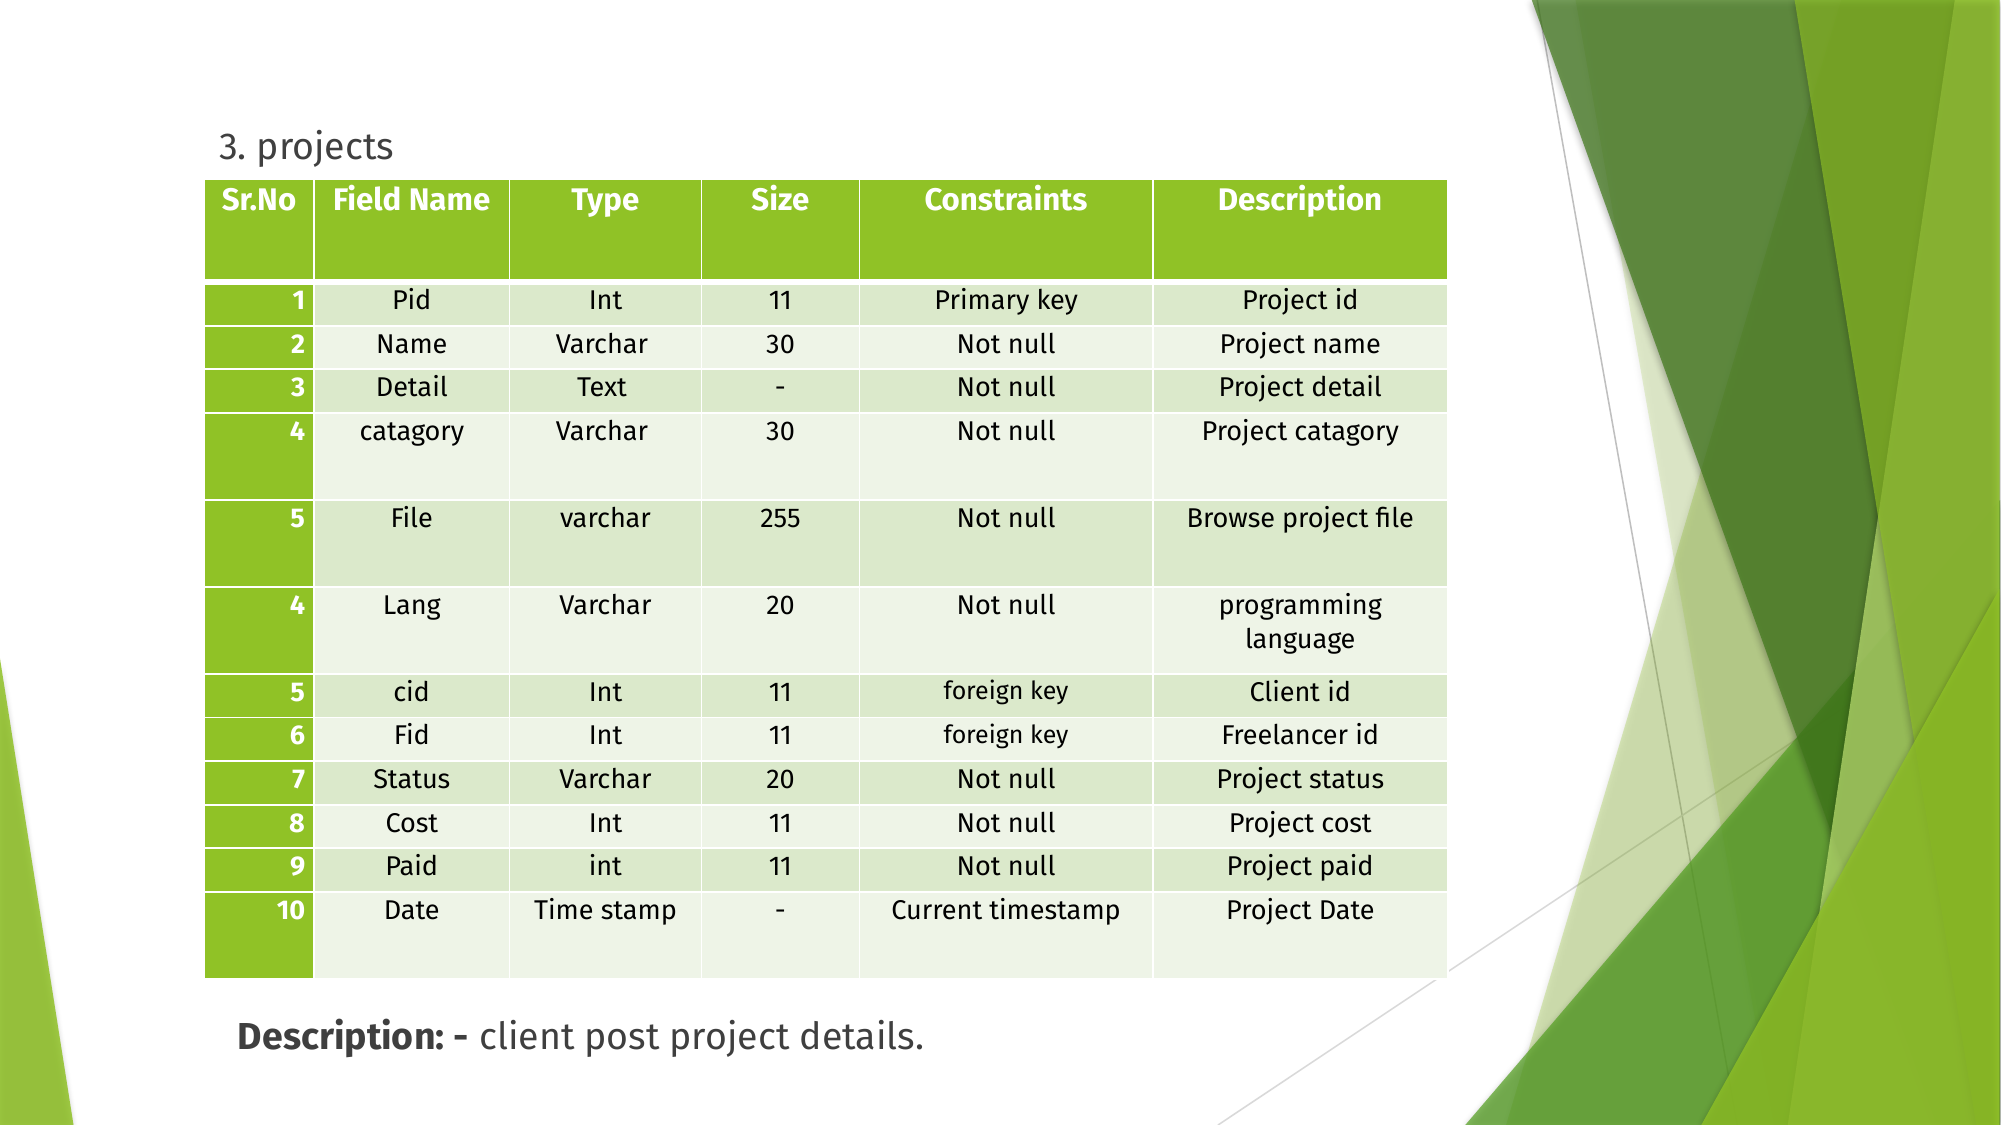

3. projects

| Sr.No | Field Name | Type | Size | Constraints | Description |
| --- | --- | --- | --- | --- | --- |
| 1 | Pid | Int | 11 | Primary key | Project id |
| 2 | Name | Varchar | 30 | Not null | Project name |
| 3 | Detail | Text | - | Not null | Project detail |
| 4 | catagory | Varchar | 30 | Not null | Project catagory |
| 5 | File | varchar | 255 | Not null | Browse project file |
| 4 | Lang | Varchar | 20 | Not null | programming language |
| 5 | cid | Int | 11 | foreign key | Client id |
| 6 | Fid | Int | 11 | foreign key | Freelancer id |
| 7 | Status | Varchar | 20 | Not null | Project status |
| 8 | Cost | Int | 11 | Not null | Project cost |
| 9 | Paid | int | 11 | Not null | Project paid |
| 10 | Date | Time stamp | - | Current timestamp | Project Date |
Description: - client post project details.